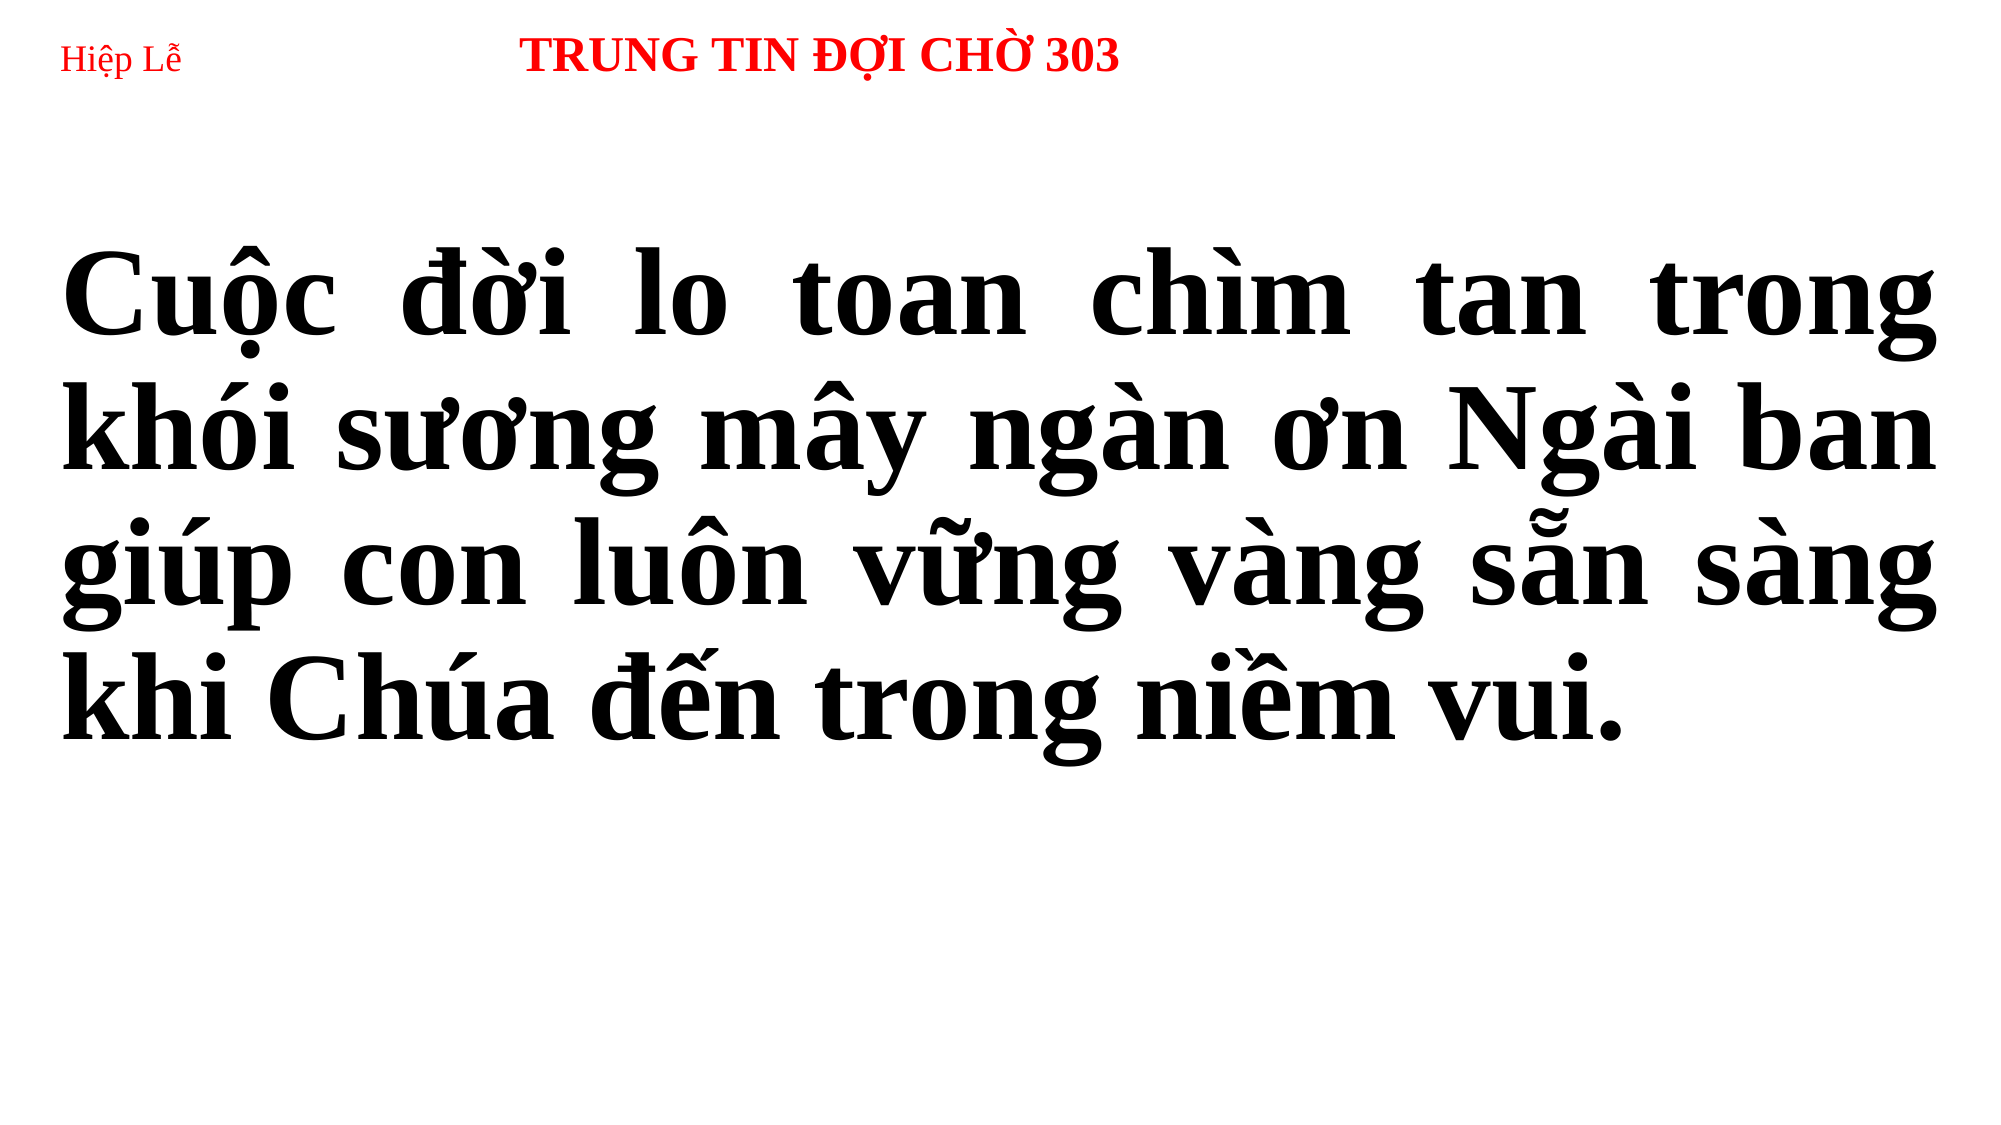

# Hiệp Lễ                    	 TRUNG TIN ĐỢI CHỜ 303
Cuộc đời lo toan chìm tan trong khói sương mây ngàn ơn Ngài ban giúp con luôn vững vàng sẵn sàng khi Chúa đến trong niềm vui.